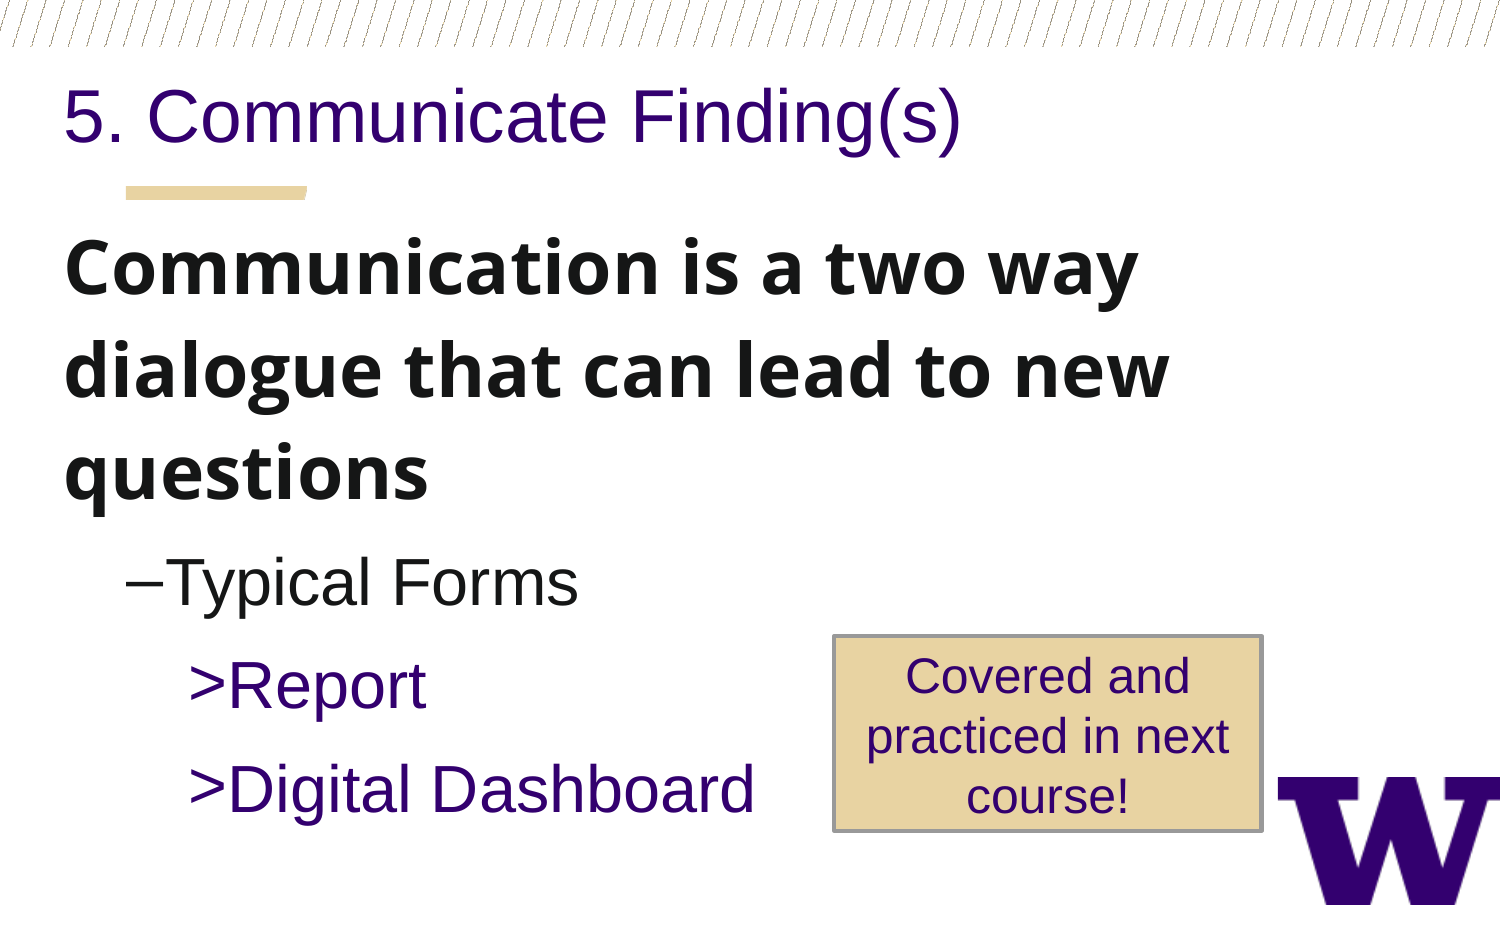

5. Communicate Finding(s)
Communication is a two way dialogue that can lead to new questions
Typical Forms
Report
Digital Dashboard
Covered and practiced in next course!